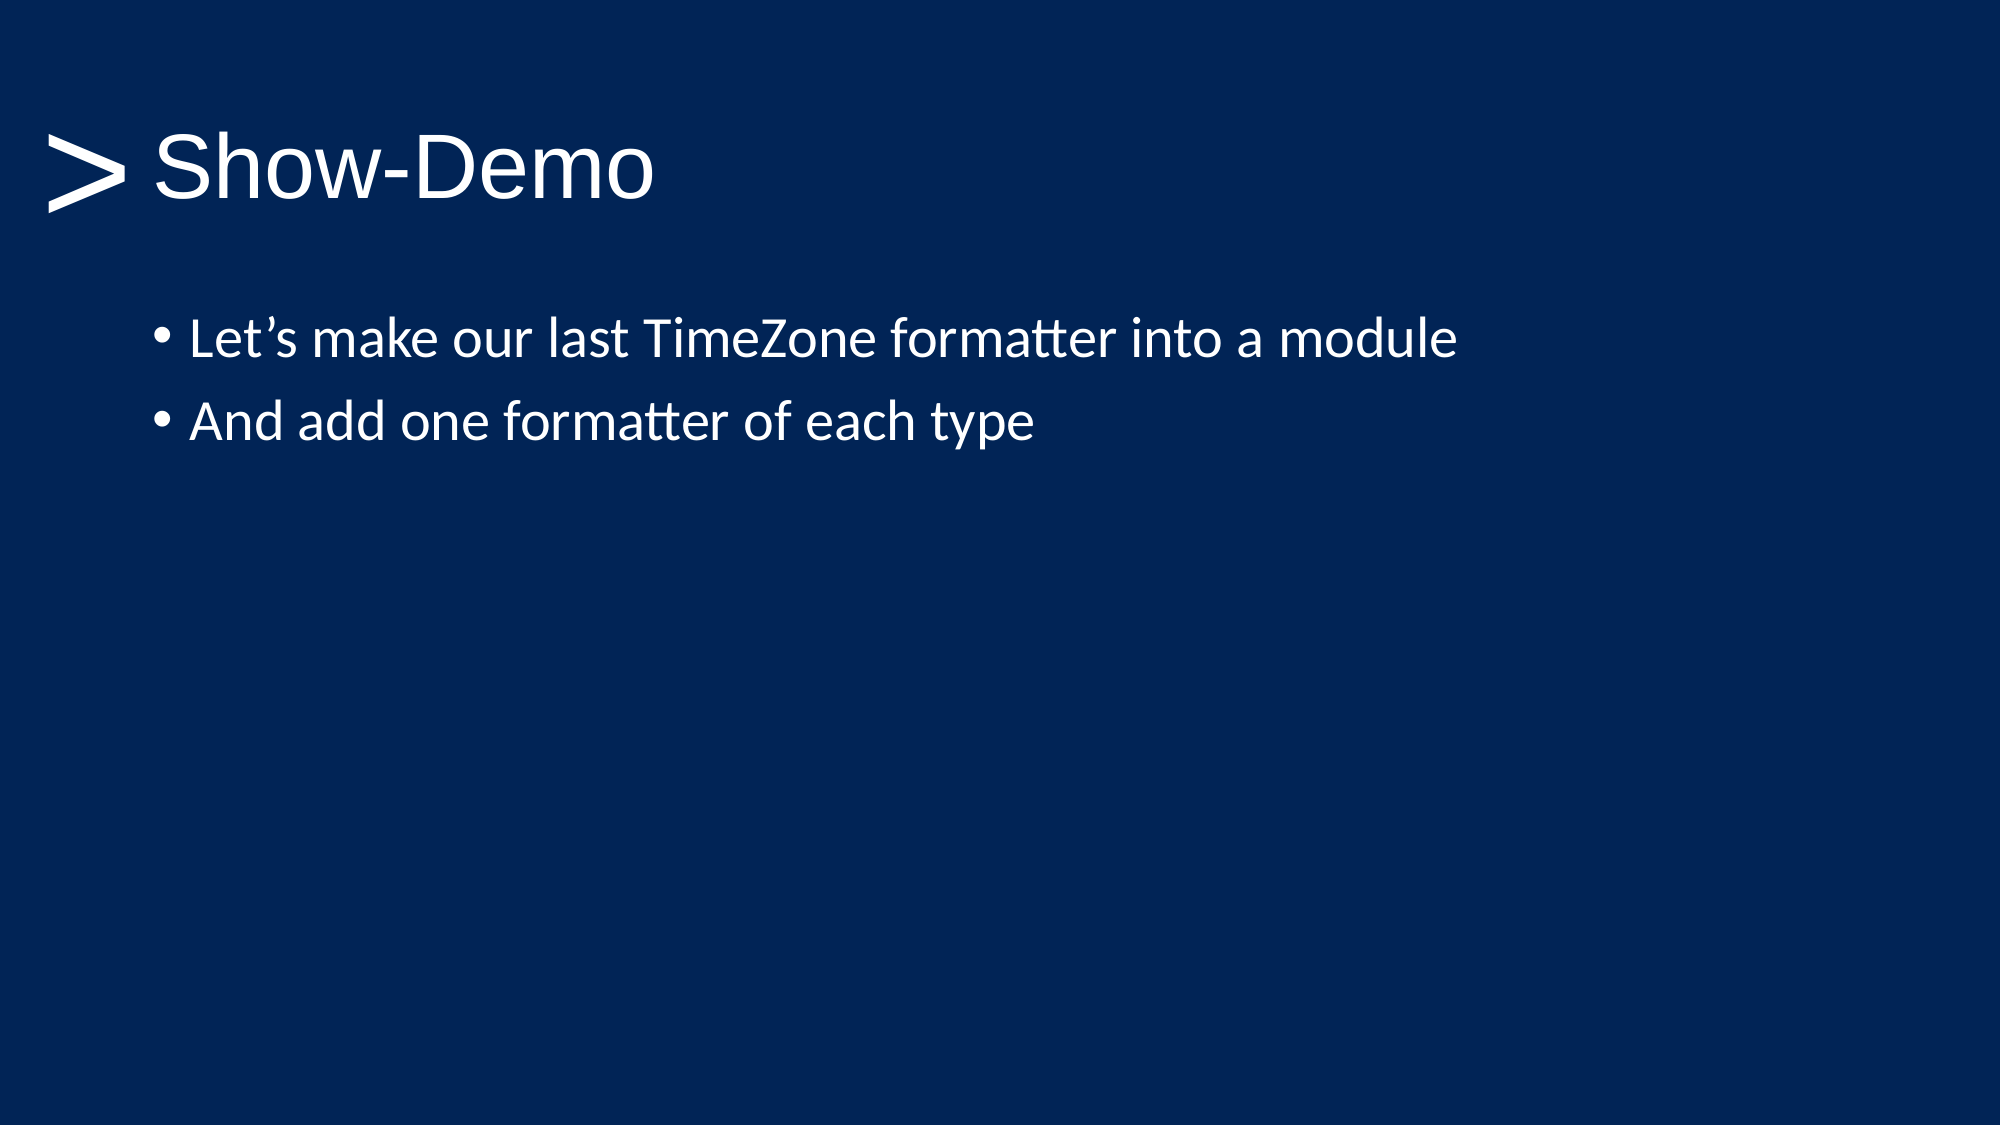

# Show-Demo
>
Let’s make our last TimeZone formatter into a module
And add one formatter of each type